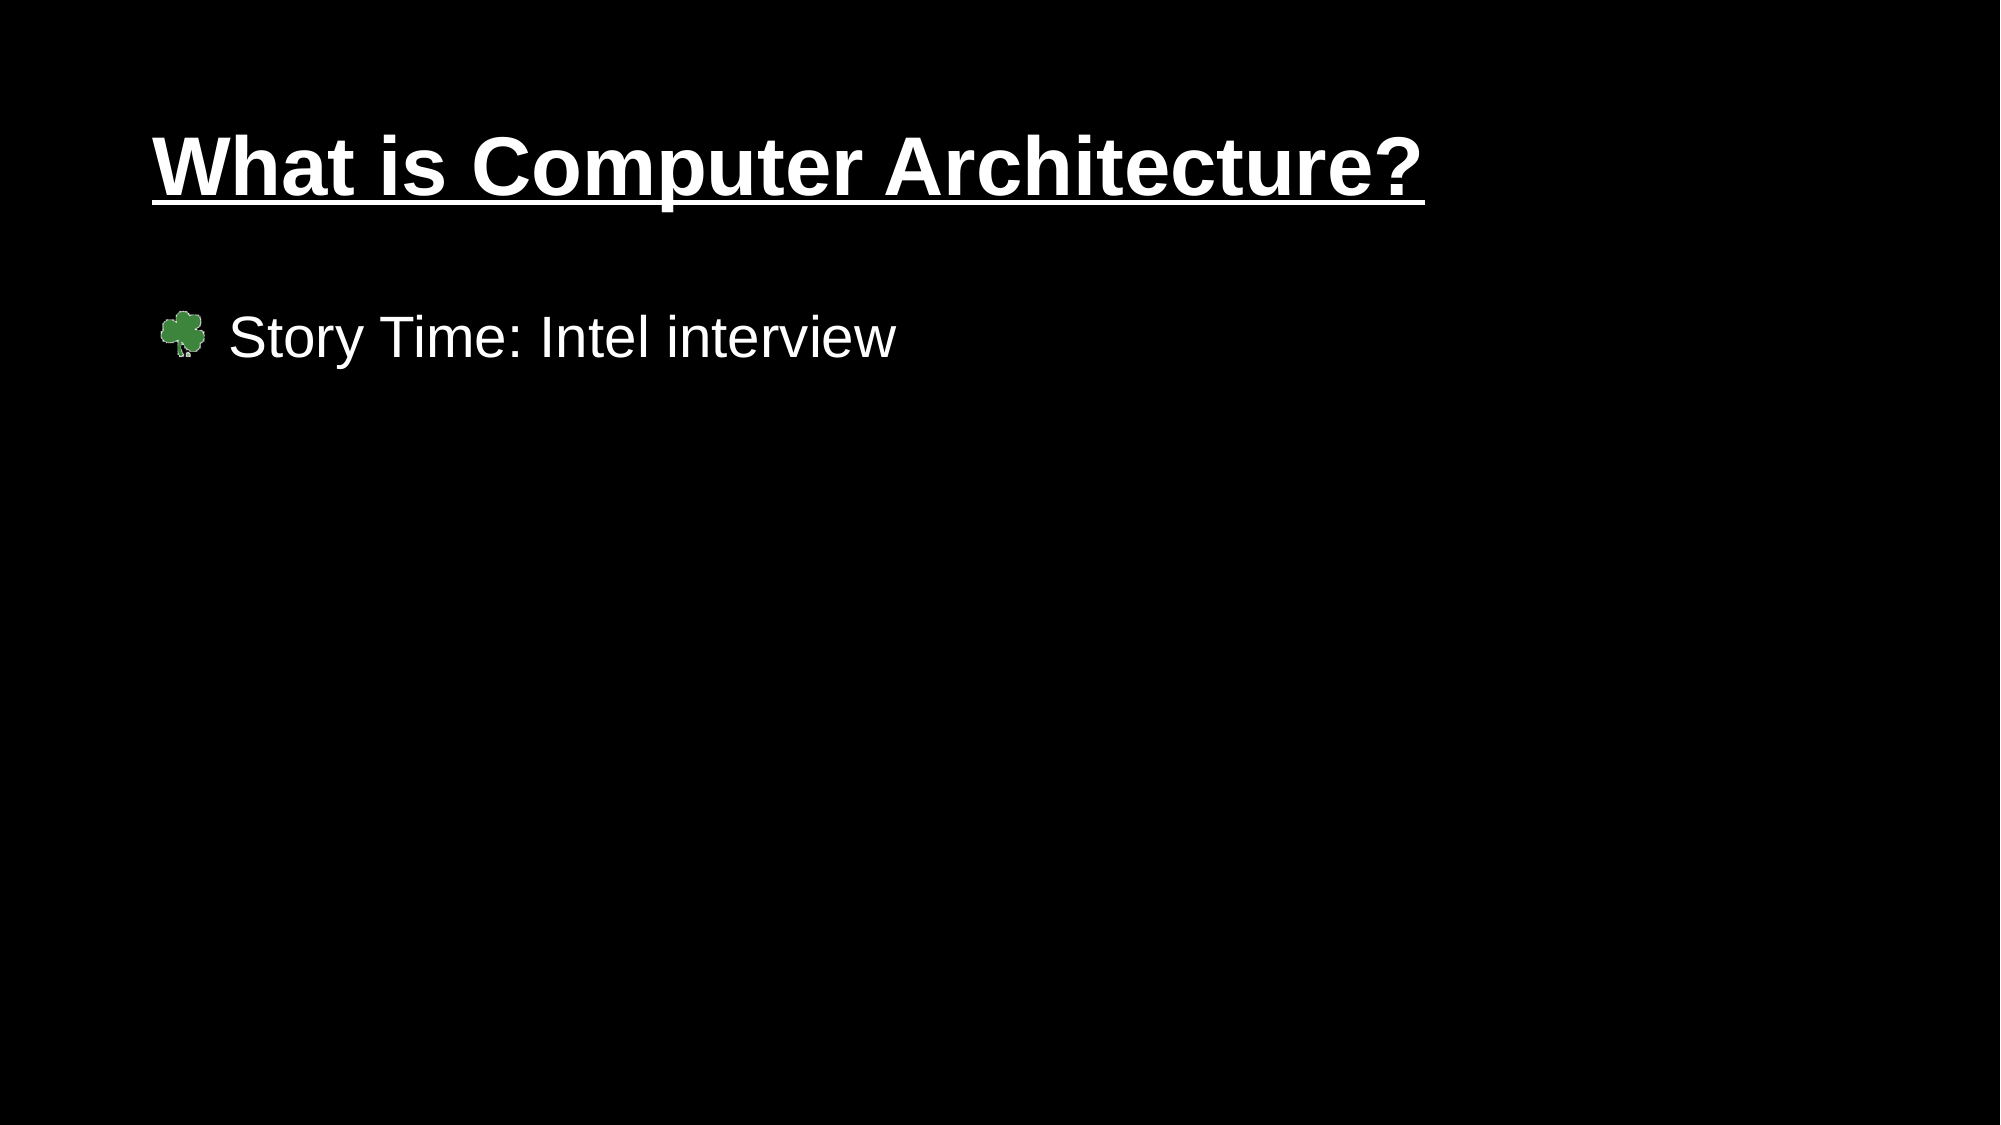

# What is Computer Architecture?
Story Time: Intel interview